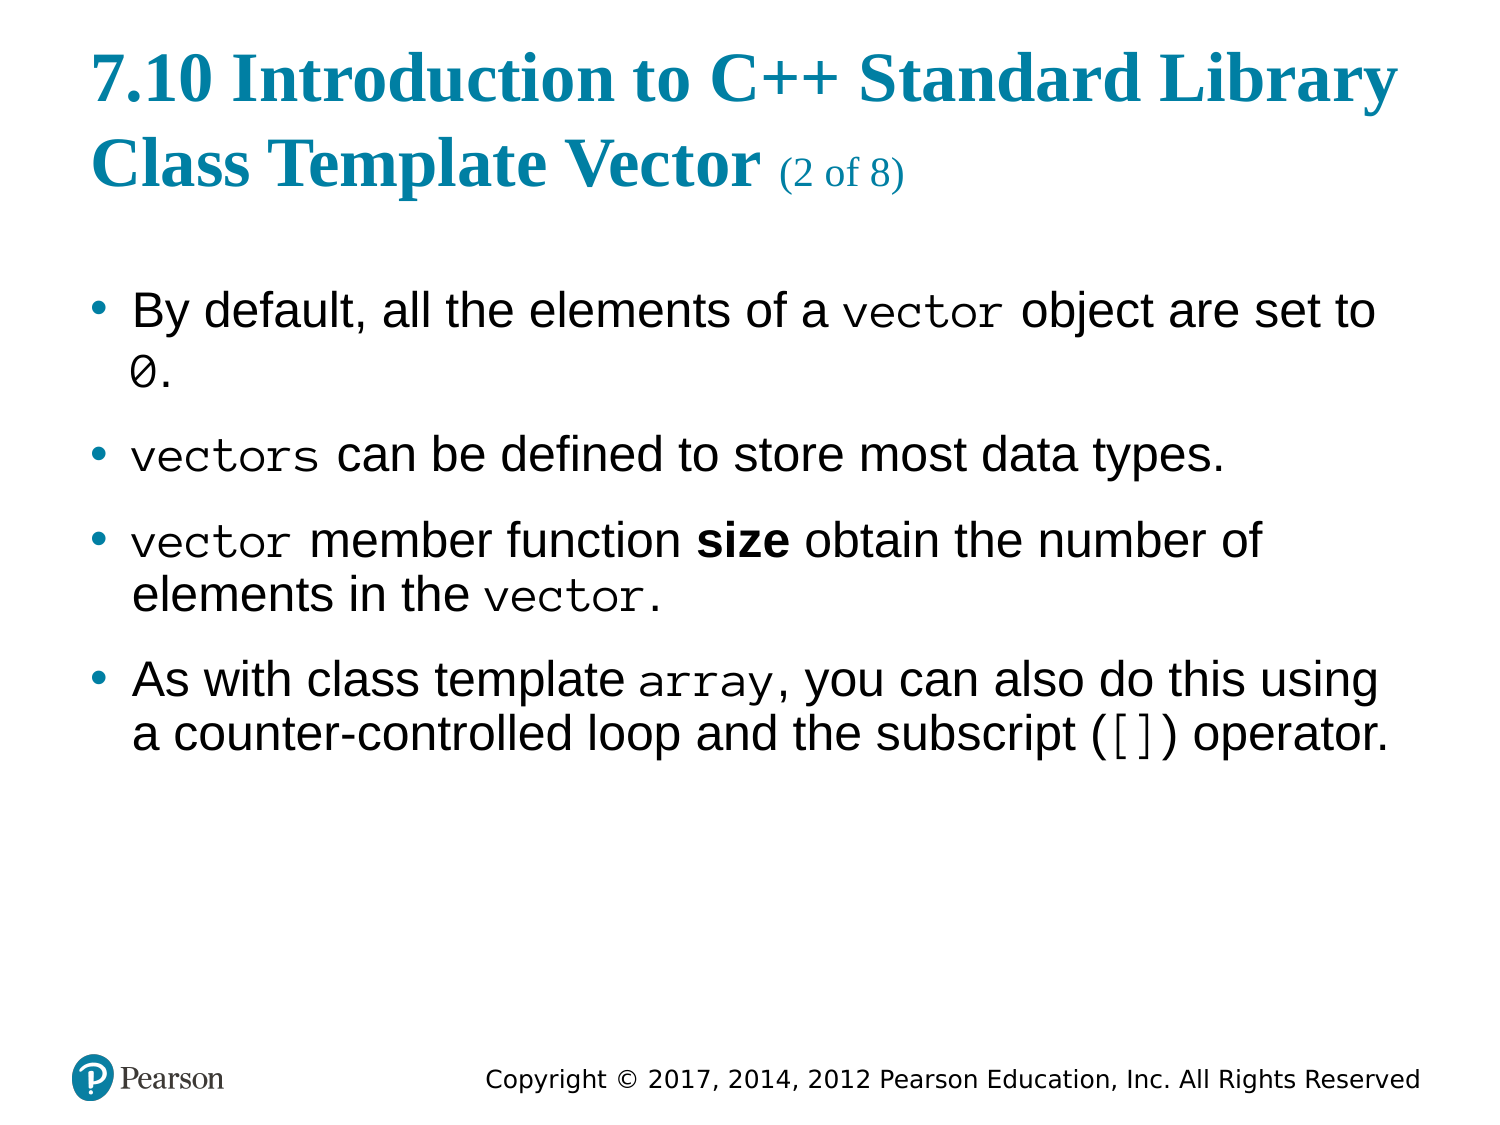

# 7.10 Introduction to C++ Standard Library Class Template Vector (2 of 8)
By default, all the elements of a vector object are set to 0.
vectors can be defined to store most data types.
vector member function size obtain the number of elements in the vector.
As with class template array, you can also do this using a counter-controlled loop and the subscript ([]) operator.